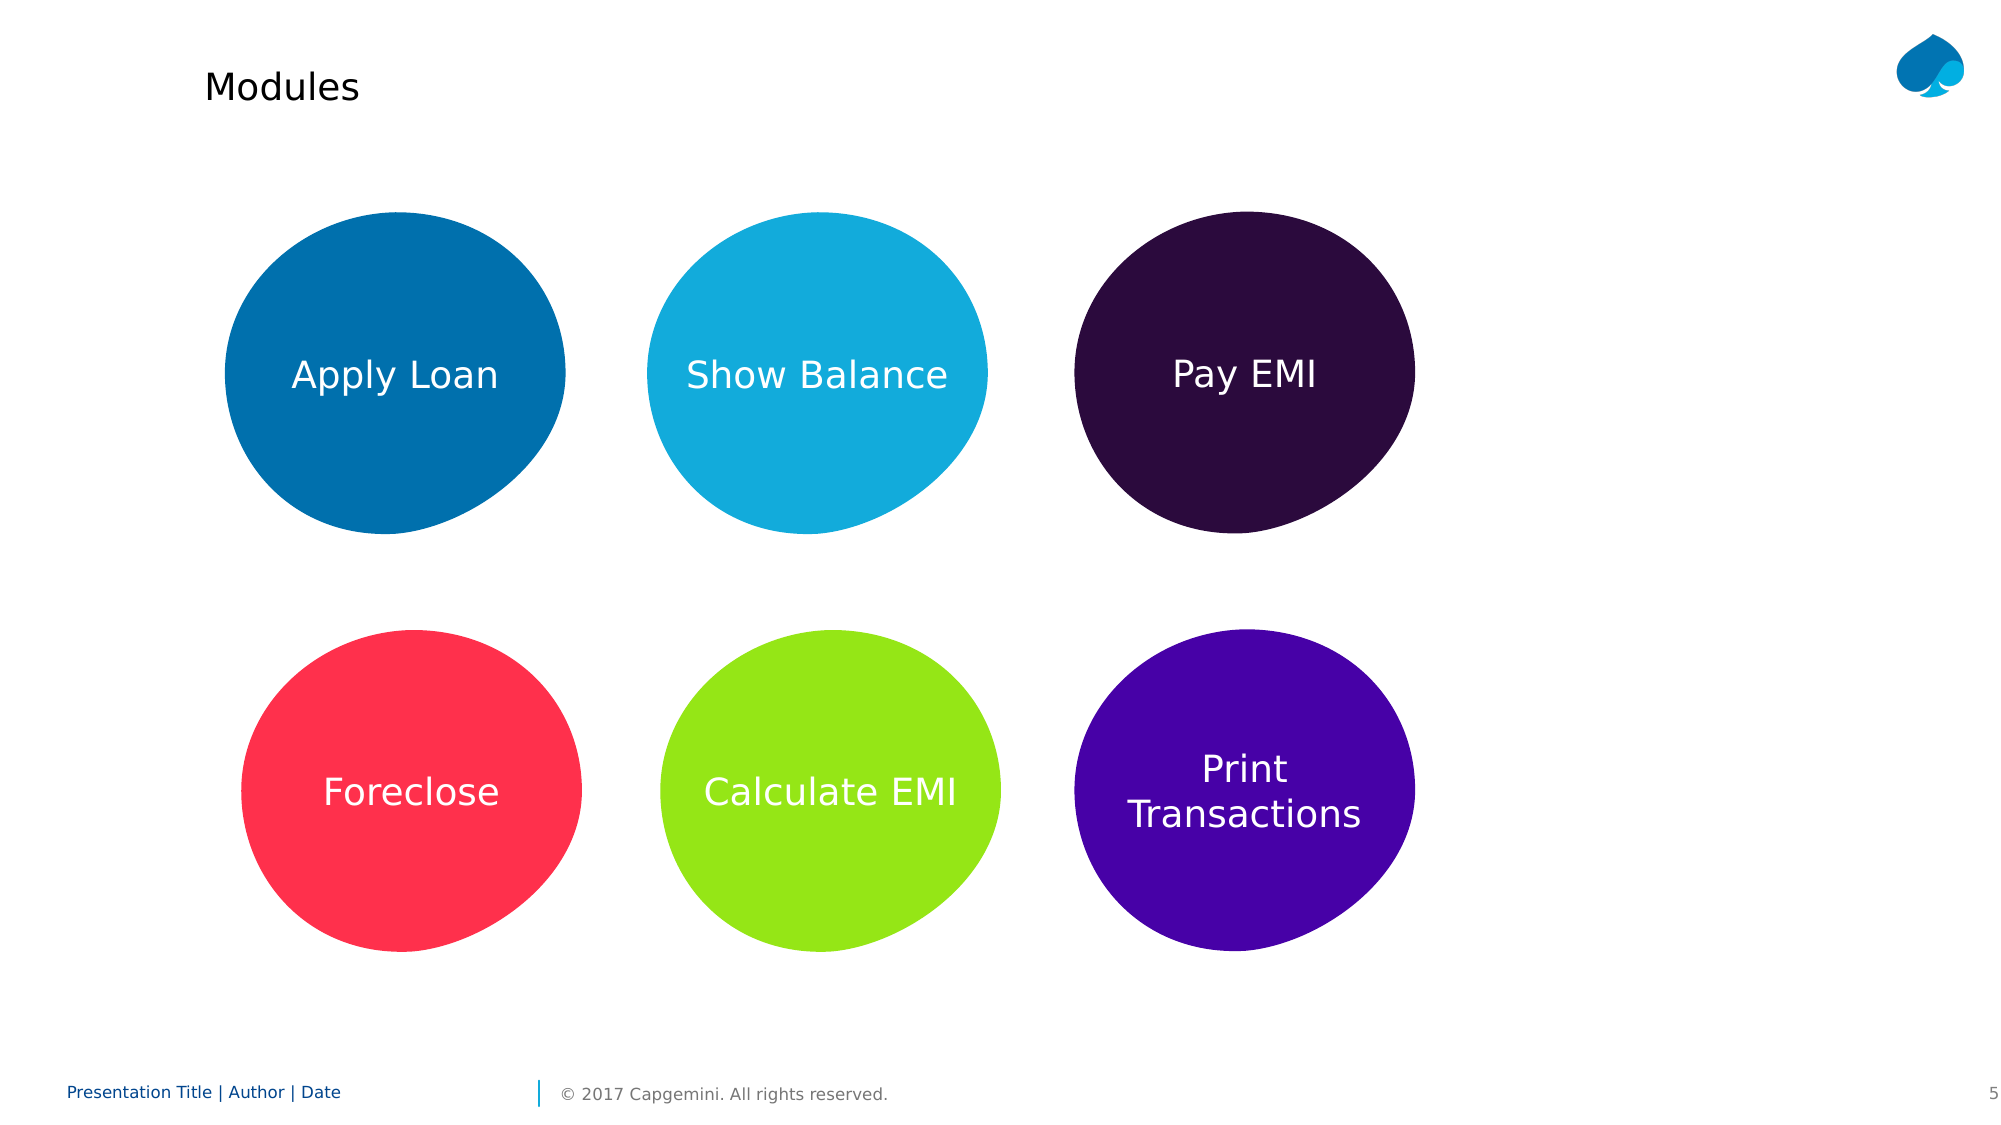

Modules
Pay EMI
Apply Loan
Show Balance

Print Transactions
Foreclose
Calculate EMI